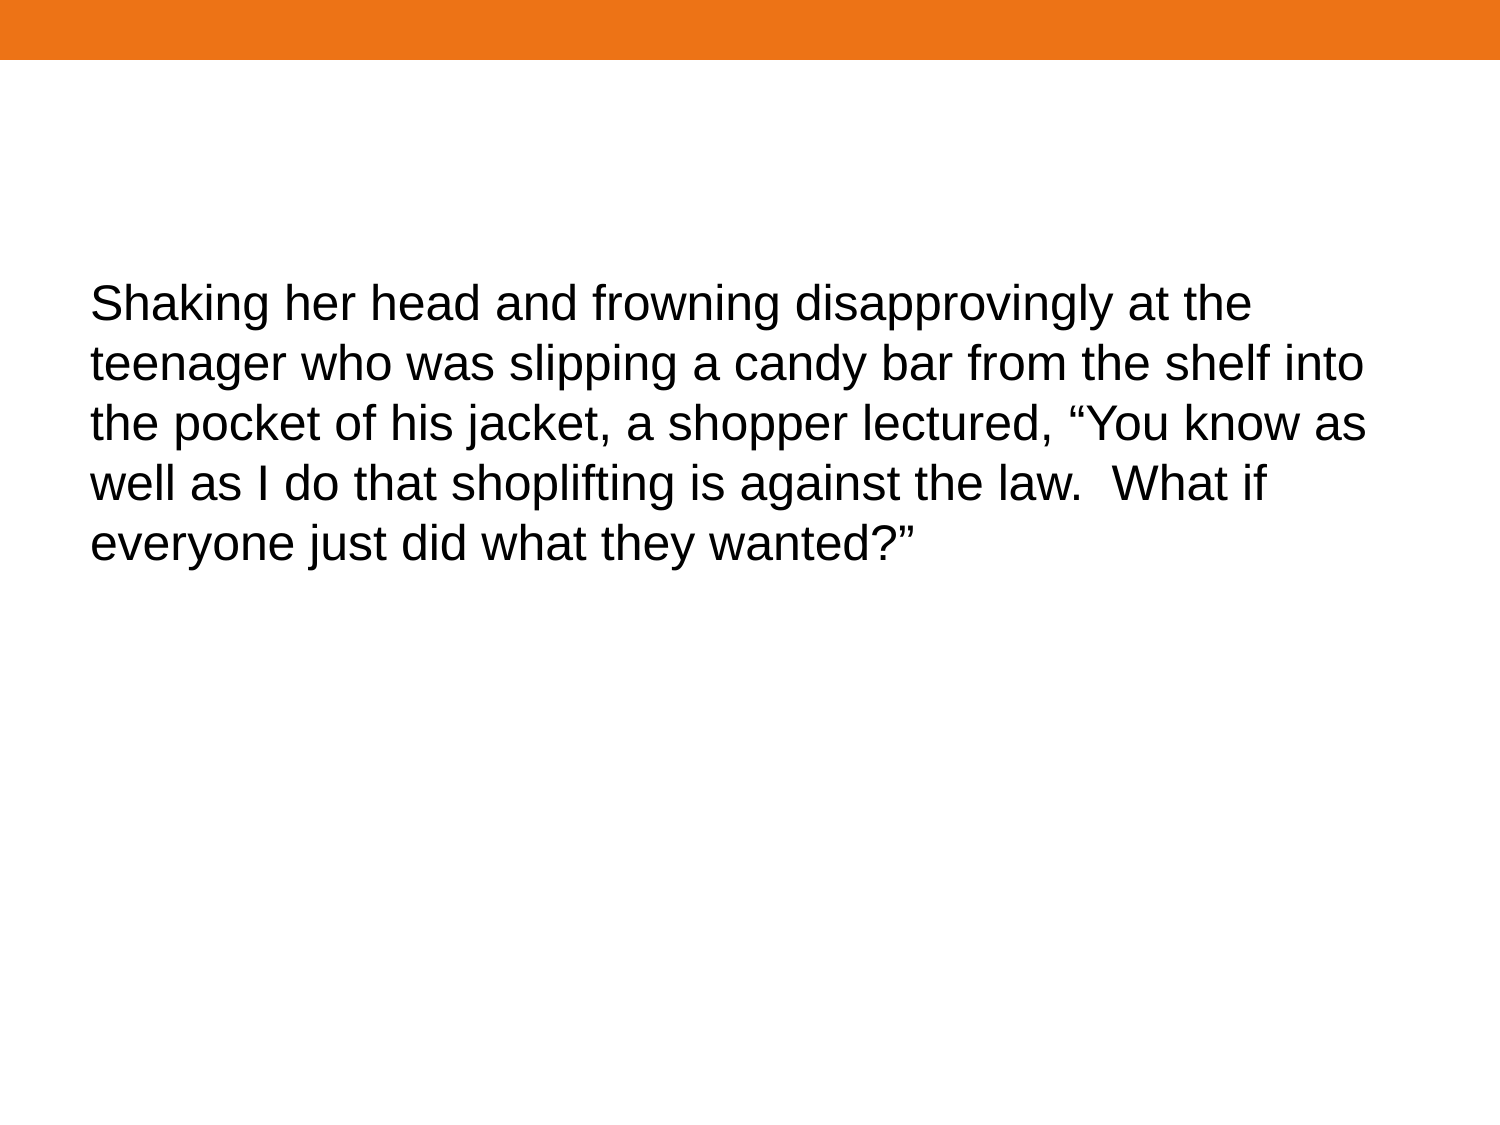

Shaking her head and frowning disapprovingly at the teenager who was slipping a candy bar from the shelf into the pocket of his jacket, a shopper lectured, “You know as well as I do that shoplifting is against the law.  What if everyone just did what they wanted?”